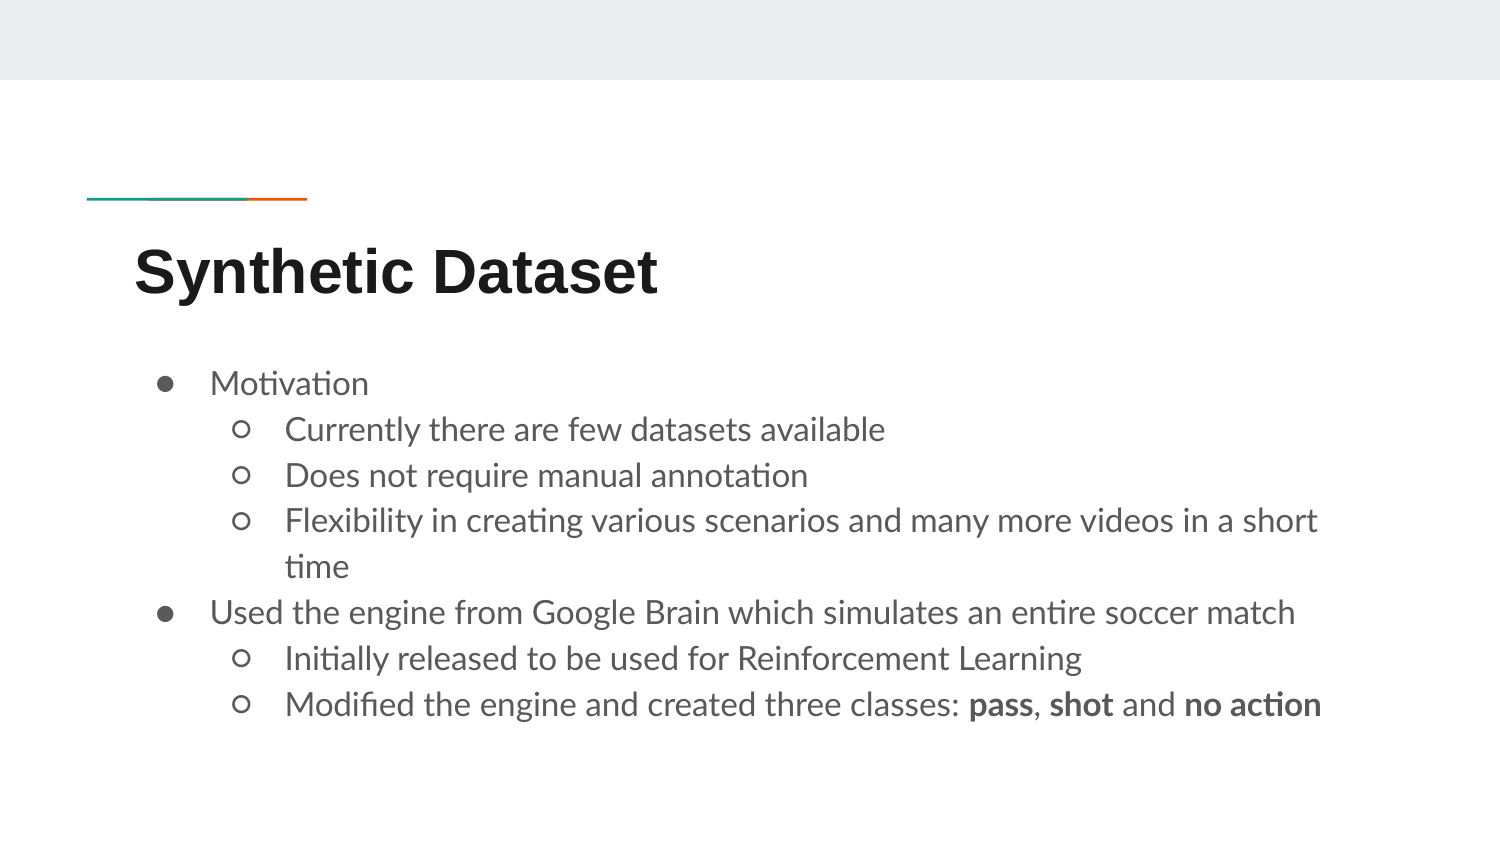

# Synthetic Dataset
Motivation
Currently there are few datasets available
Does not require manual annotation
Flexibility in creating various scenarios and many more videos in a short time
Used the engine from Google Brain which simulates an entire soccer match
Initially released to be used for Reinforcement Learning
Modified the engine and created three classes: pass, shot and no action